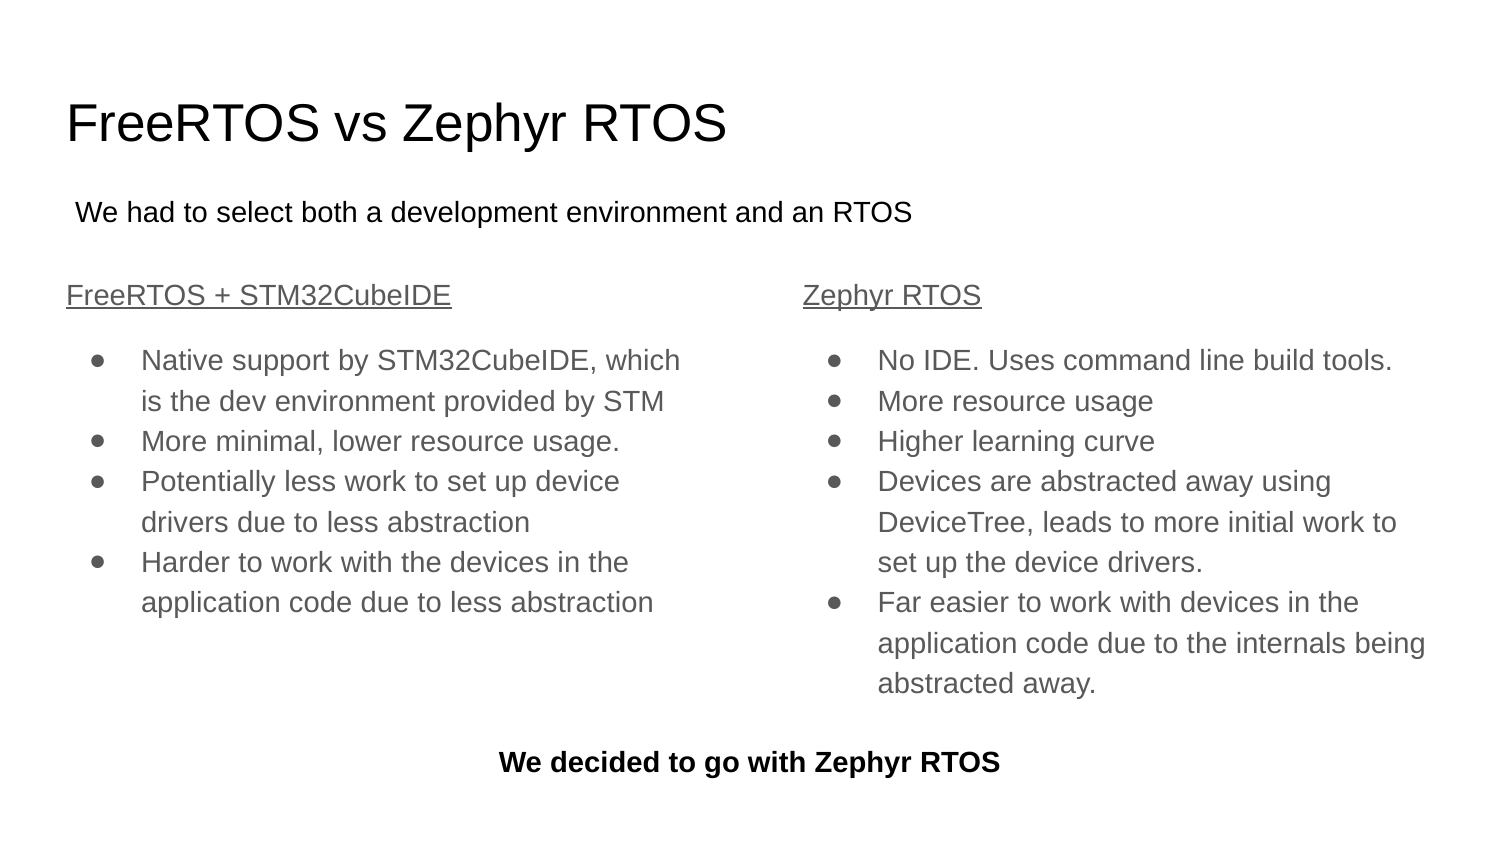

# FreeRTOS vs Zephyr RTOS
We had to select both a development environment and an RTOS
FreeRTOS + STM32CubeIDE
Native support by STM32CubeIDE, which is the dev environment provided by STM
More minimal, lower resource usage.
Potentially less work to set up device drivers due to less abstraction
Harder to work with the devices in the application code due to less abstraction
Zephyr RTOS
No IDE. Uses command line build tools.
More resource usage
Higher learning curve
Devices are abstracted away using DeviceTree, leads to more initial work to set up the device drivers.
Far easier to work with devices in the application code due to the internals being abstracted away.

We decided to go with Zephyr RTOS